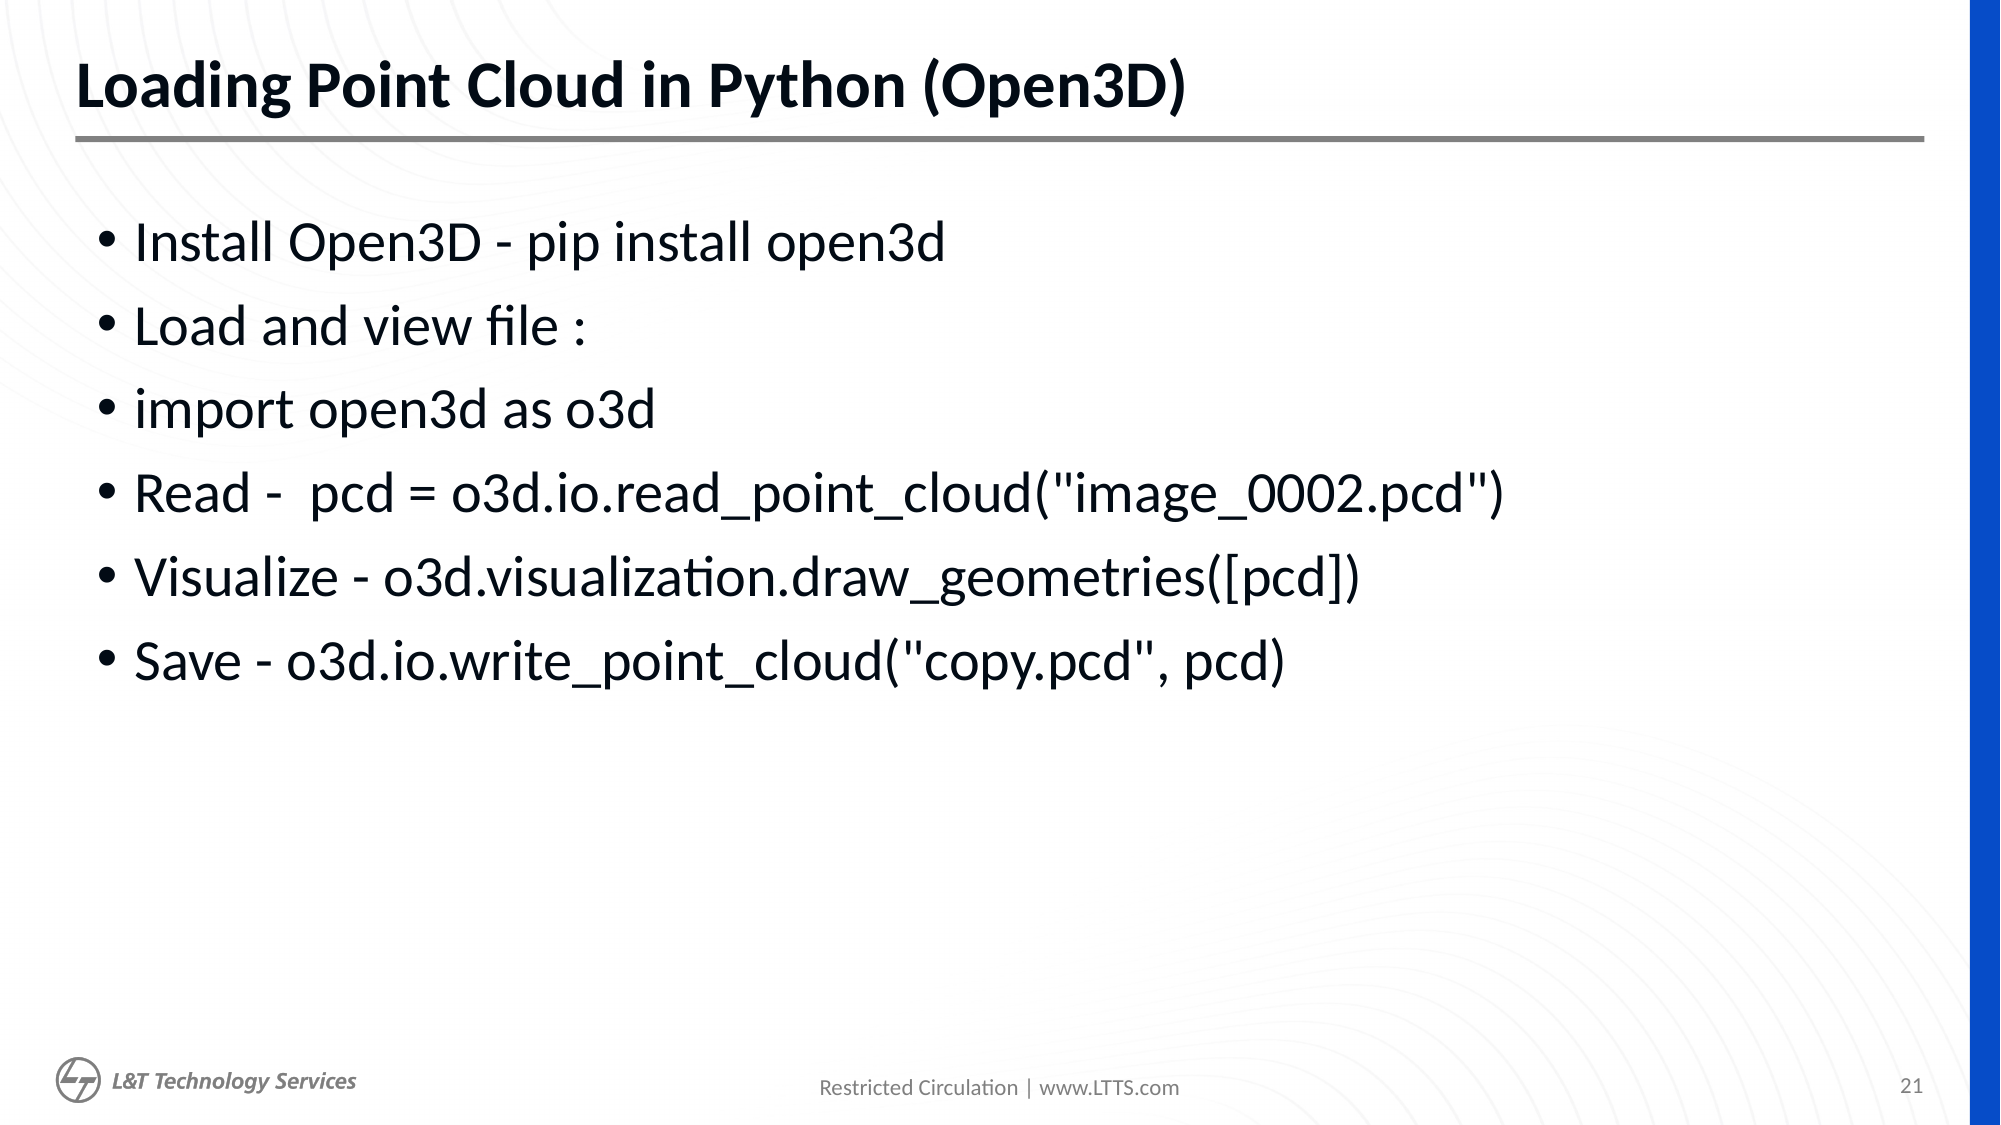

# Loading Point Cloud in Python (Open3D)
Install Open3D - pip install open3d
Load and view file :
import open3d as o3d
Read -  pcd = o3d.io.read_point_cloud("image_0002.pcd")
Visualize - o3d.visualization.draw_geometries([pcd])
Save - o3d.io.write_point_cloud("copy.pcd", pcd)